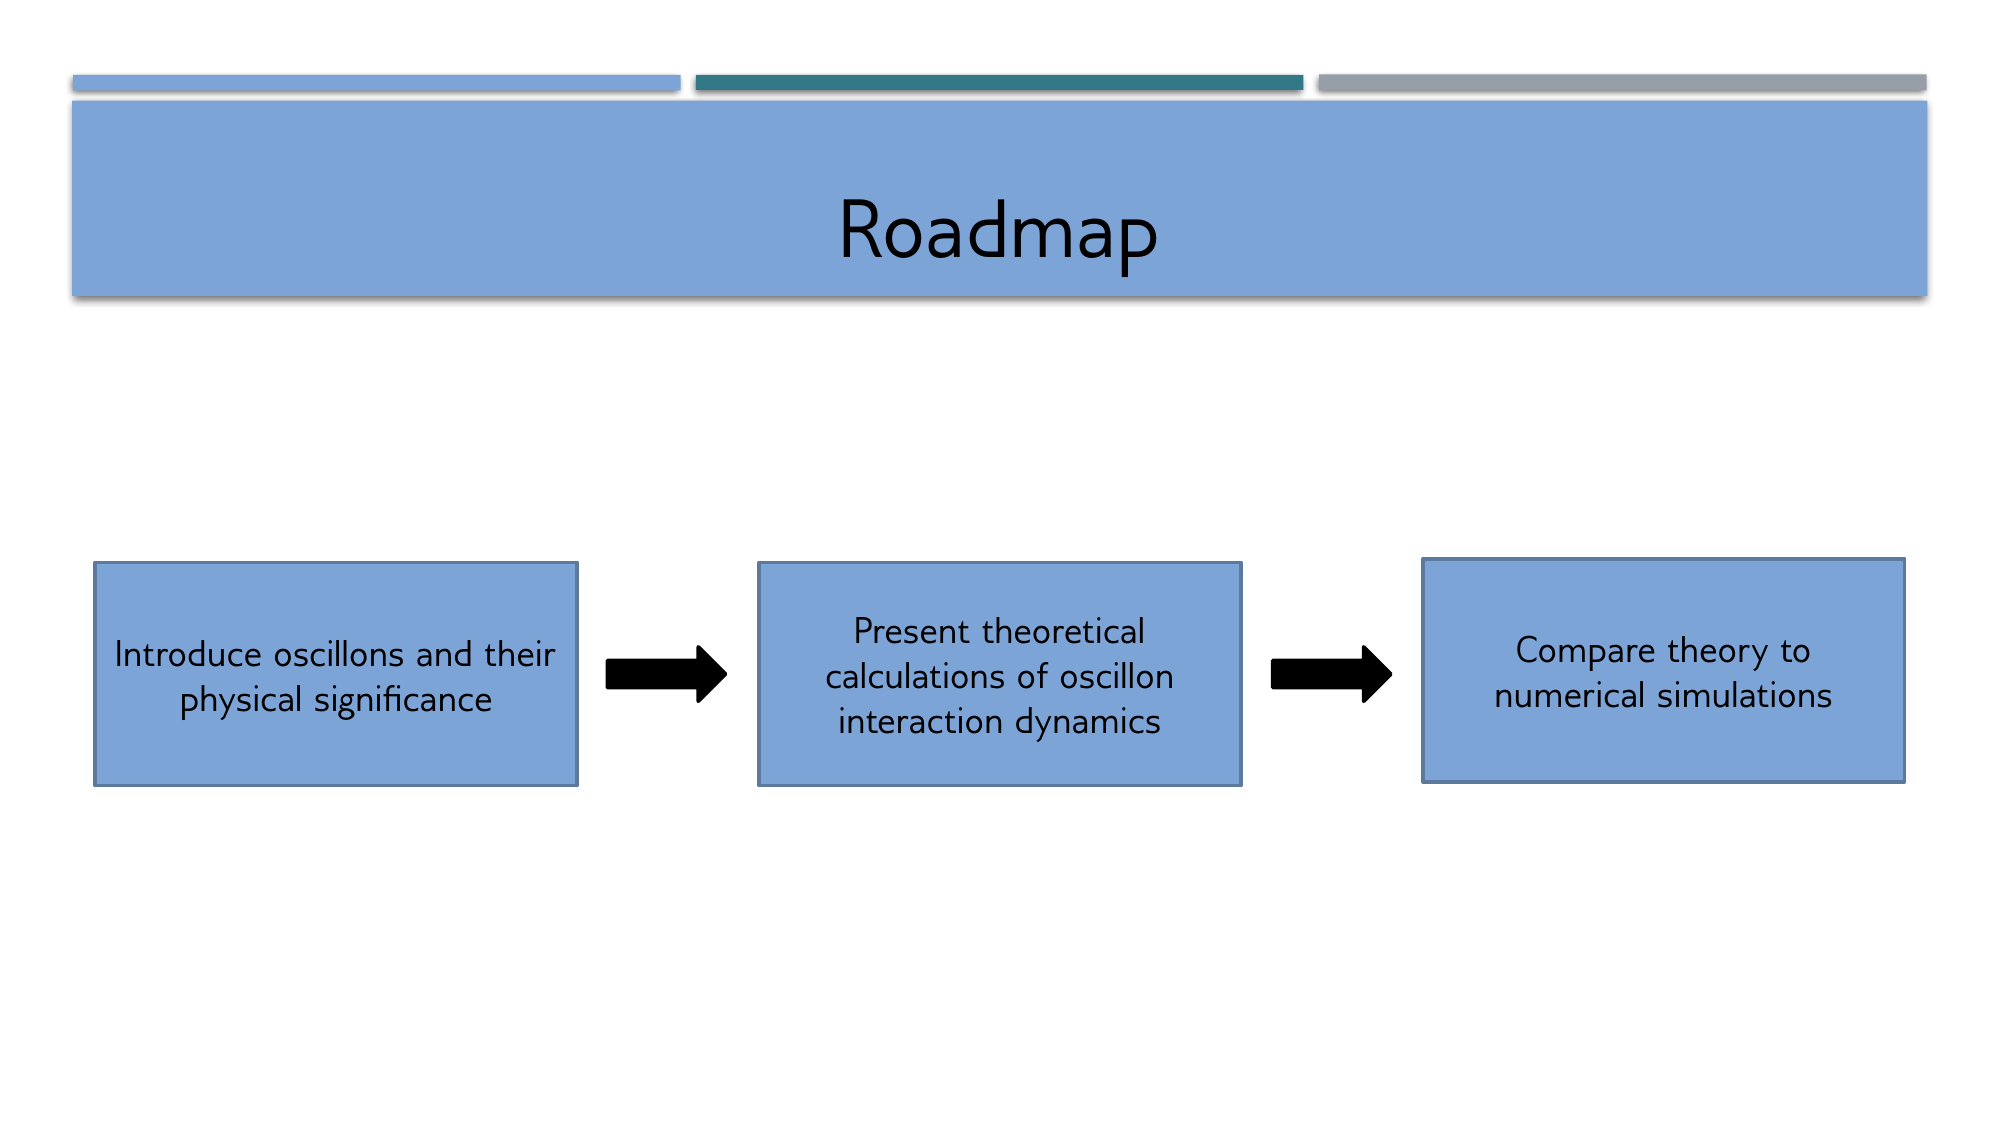

# Roadmap
Compare theory to numerical simulations
Introduce oscillons and their physical significance
Present theoretical calculations of oscillon interaction dynamics